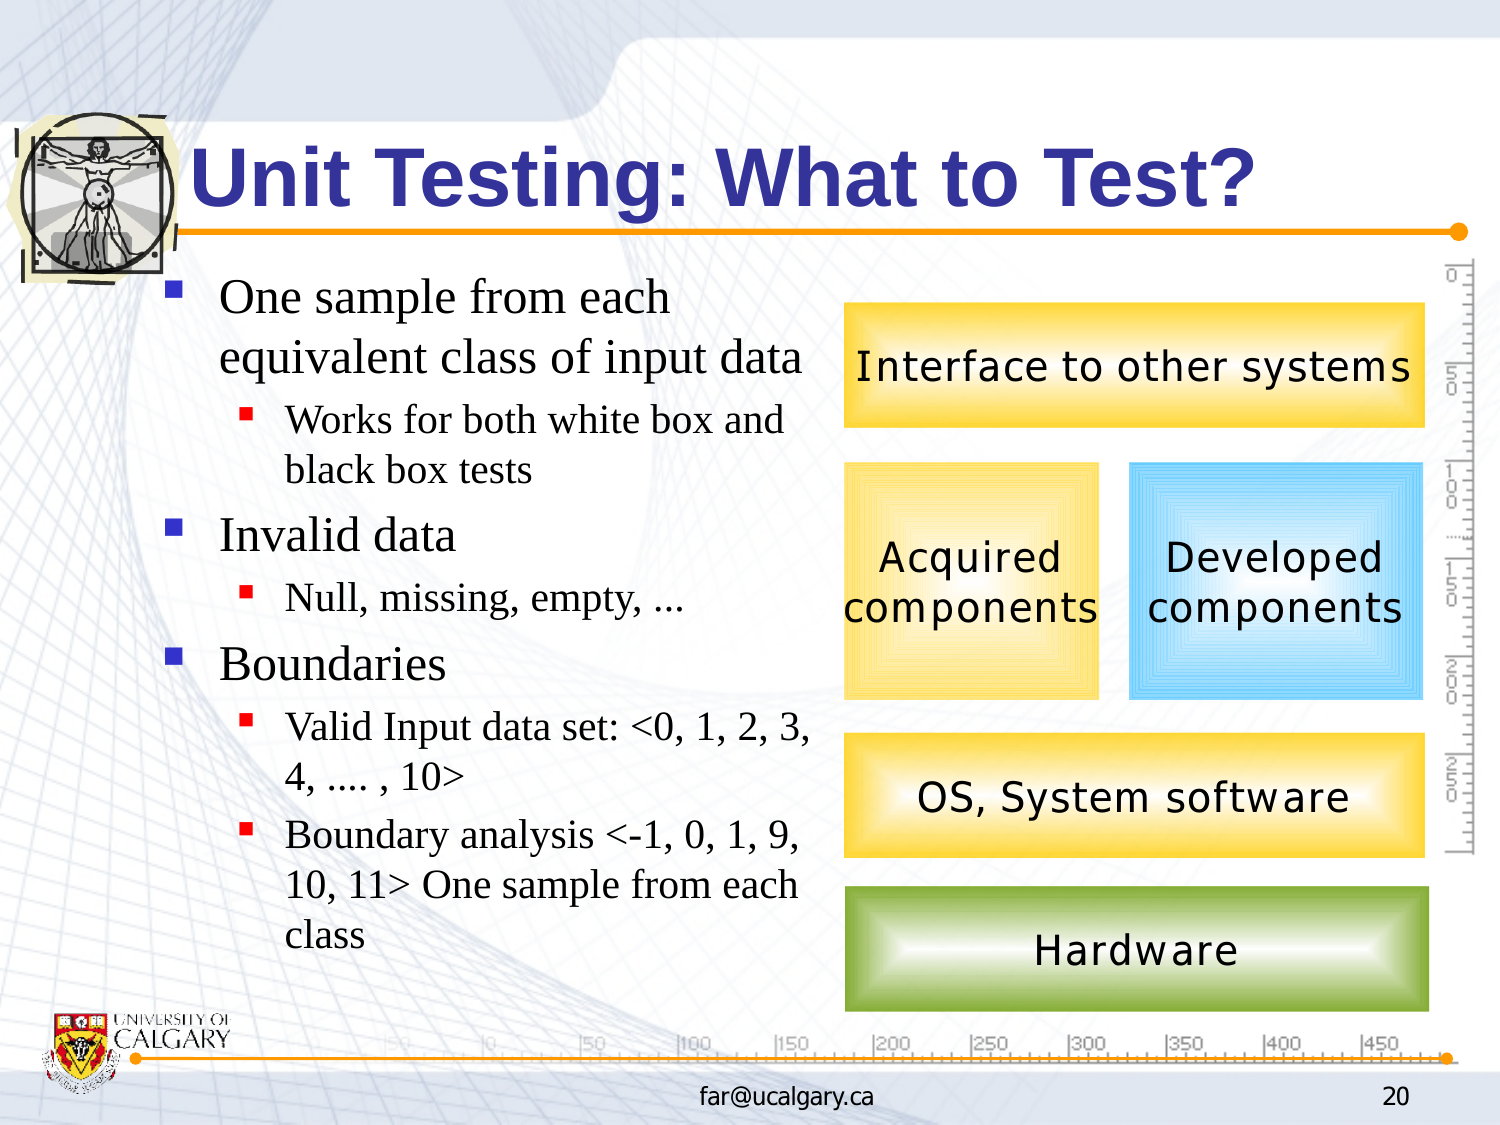

# Unit Testing: What to Test?
One sample from each equivalent class of input data
Works for both white box and black box tests
Invalid data
Null, missing, empty, ...
Boundaries
Valid Input data set: <0, 1, 2, 3, 4, .... , 10>
Boundary analysis <-1, 0, 1, 9, 10, 11> One sample from each class
Interface to other systems
Acquired
components
Developed
components
OS, System software
Hardware
far@ucalgary.ca
20